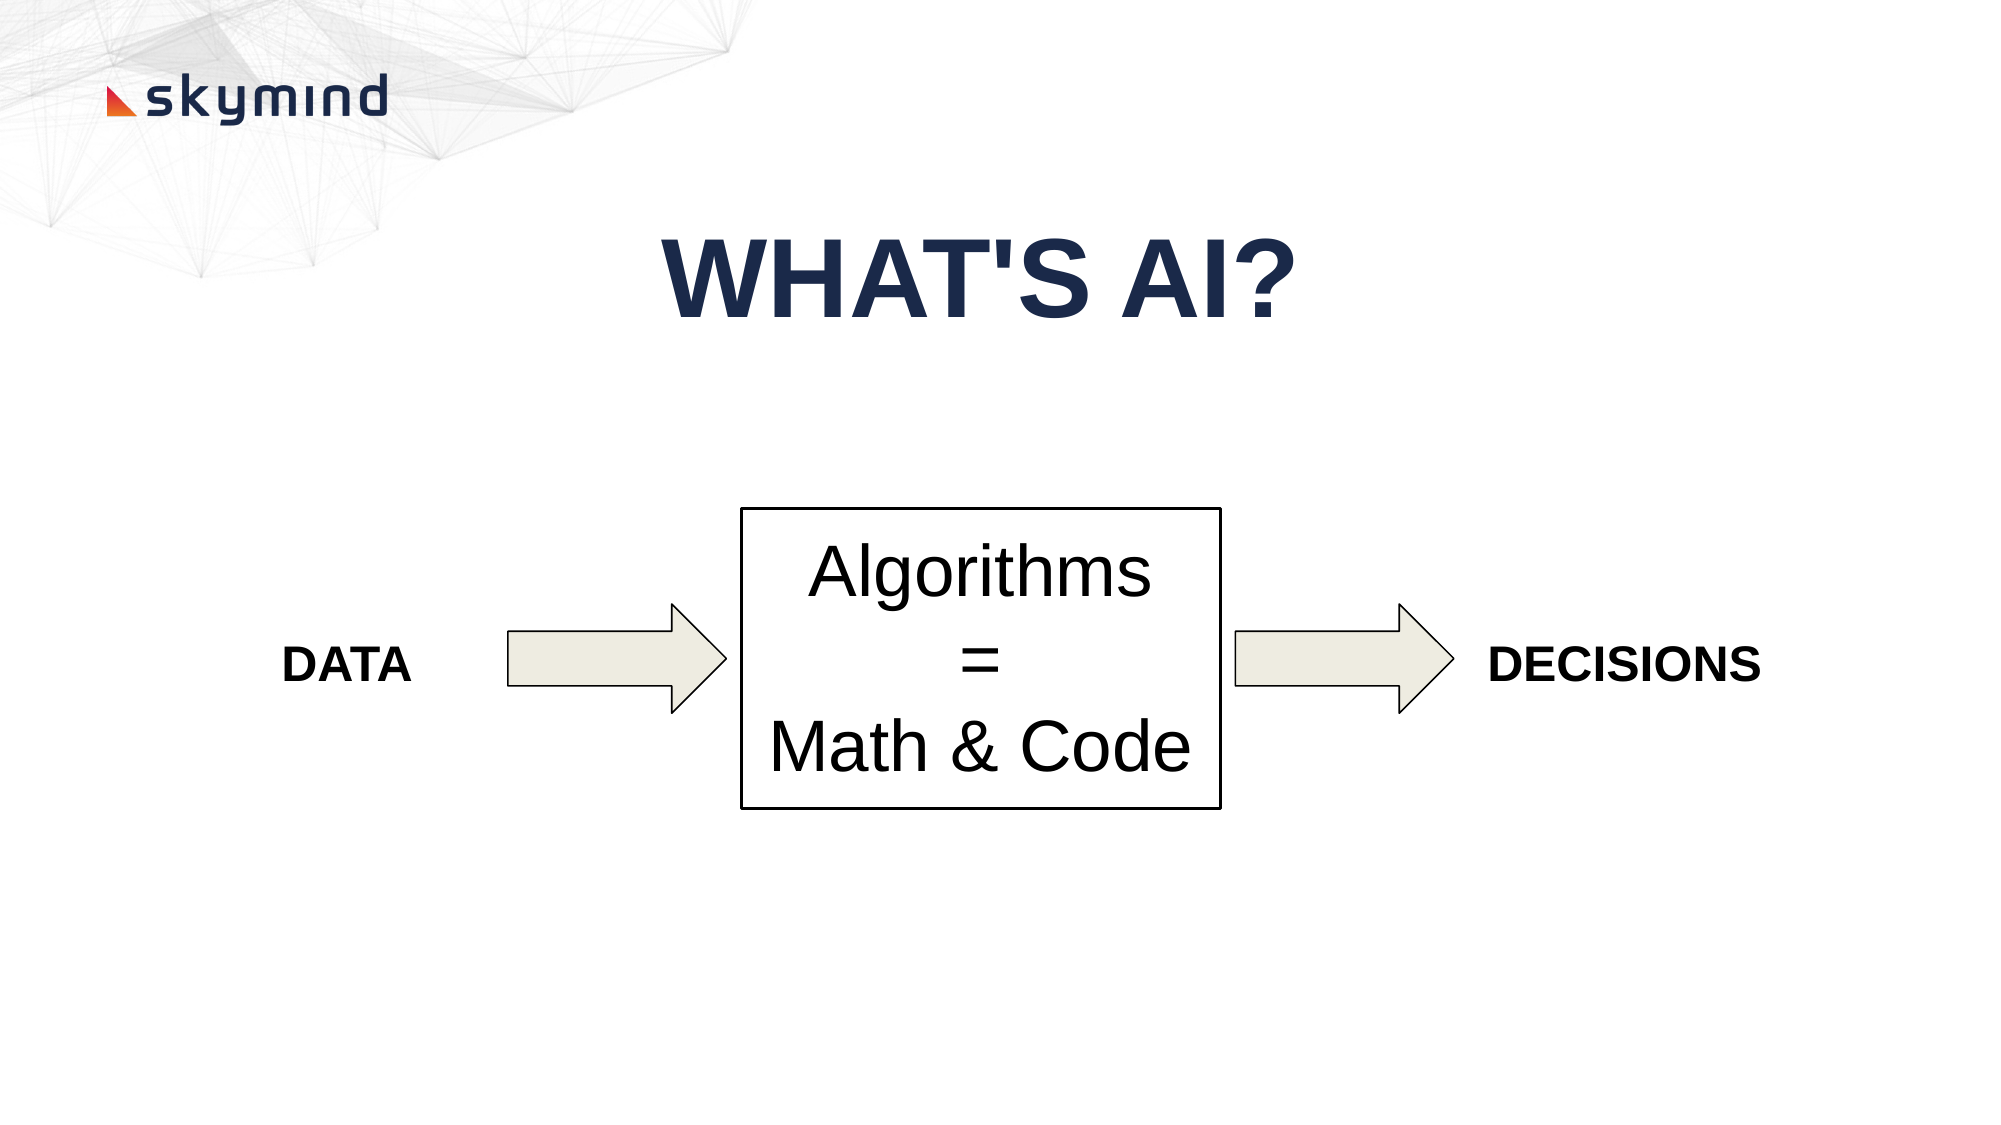

WHAT'S AI?

Algorithms
=
Math & Code

DATA
DECISIONS